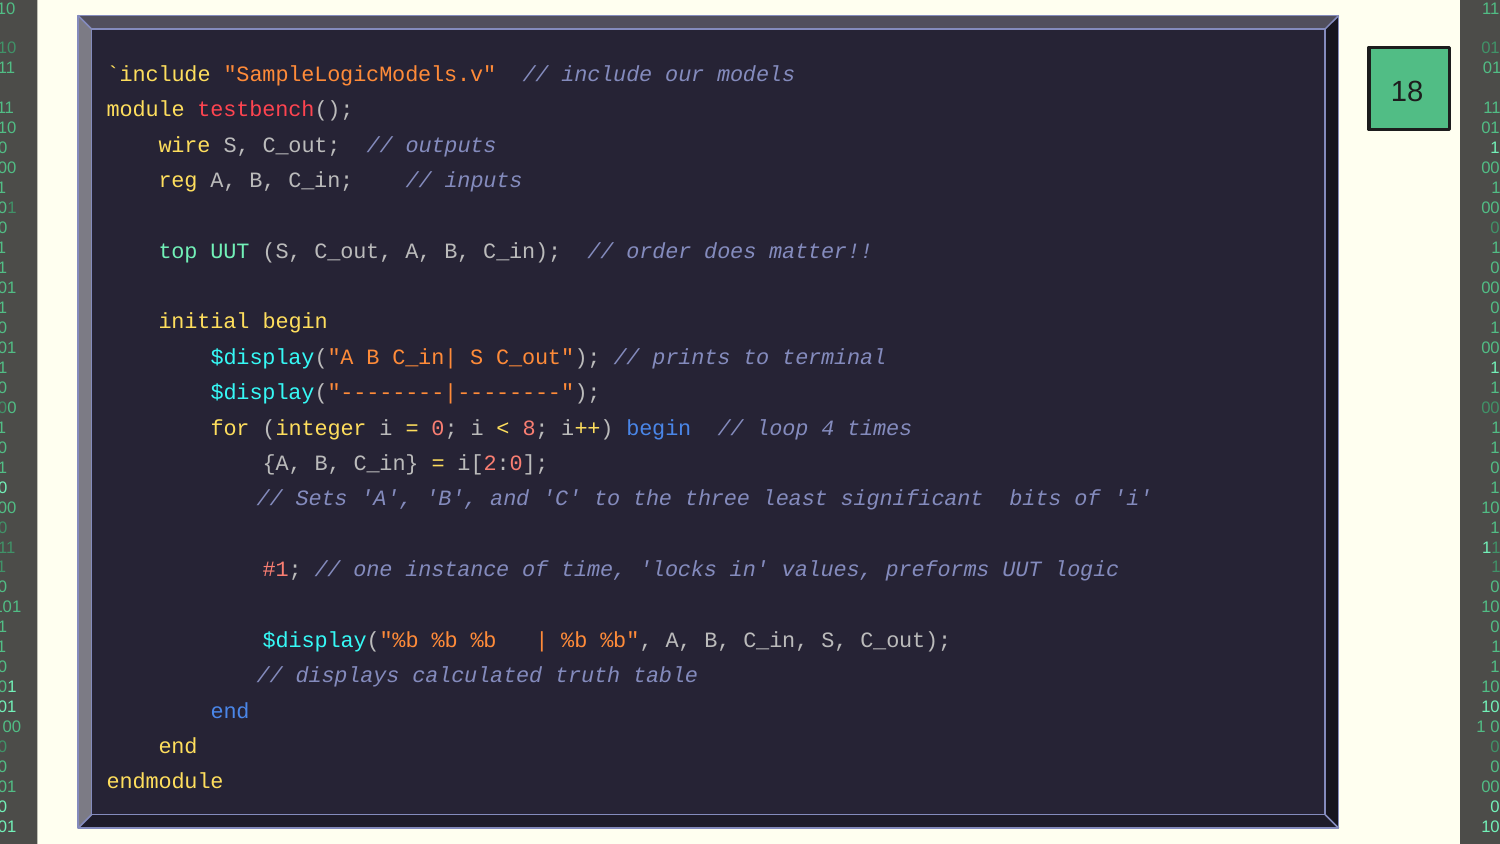

`include "SampleLogicModels.v"  // include our models
module testbench();
    wire S, C_out;  // outputs
    reg A, B, C_in;    // inputs

    top UUT (S, C_out, A, B, C_in);  // order does matter!!

    initial begin
        $display("A B C_in| S C_out"); // prints to terminal
        $display("--------|--------");
        for (integer i = 0; i < 8; i++) begin  // loop 4 times
            {A, B, C_in} = i[2:0];
// Sets 'A', 'B', and 'C' to the three least significant  bits of 'i'

            #1; // one instance of time, 'locks in' values, preforms UUT logic

            $display("%b %b %b   | %b %b", A, B, C_in, S, C_out);
// displays calculated truth table
        end
    end
endmodule
18